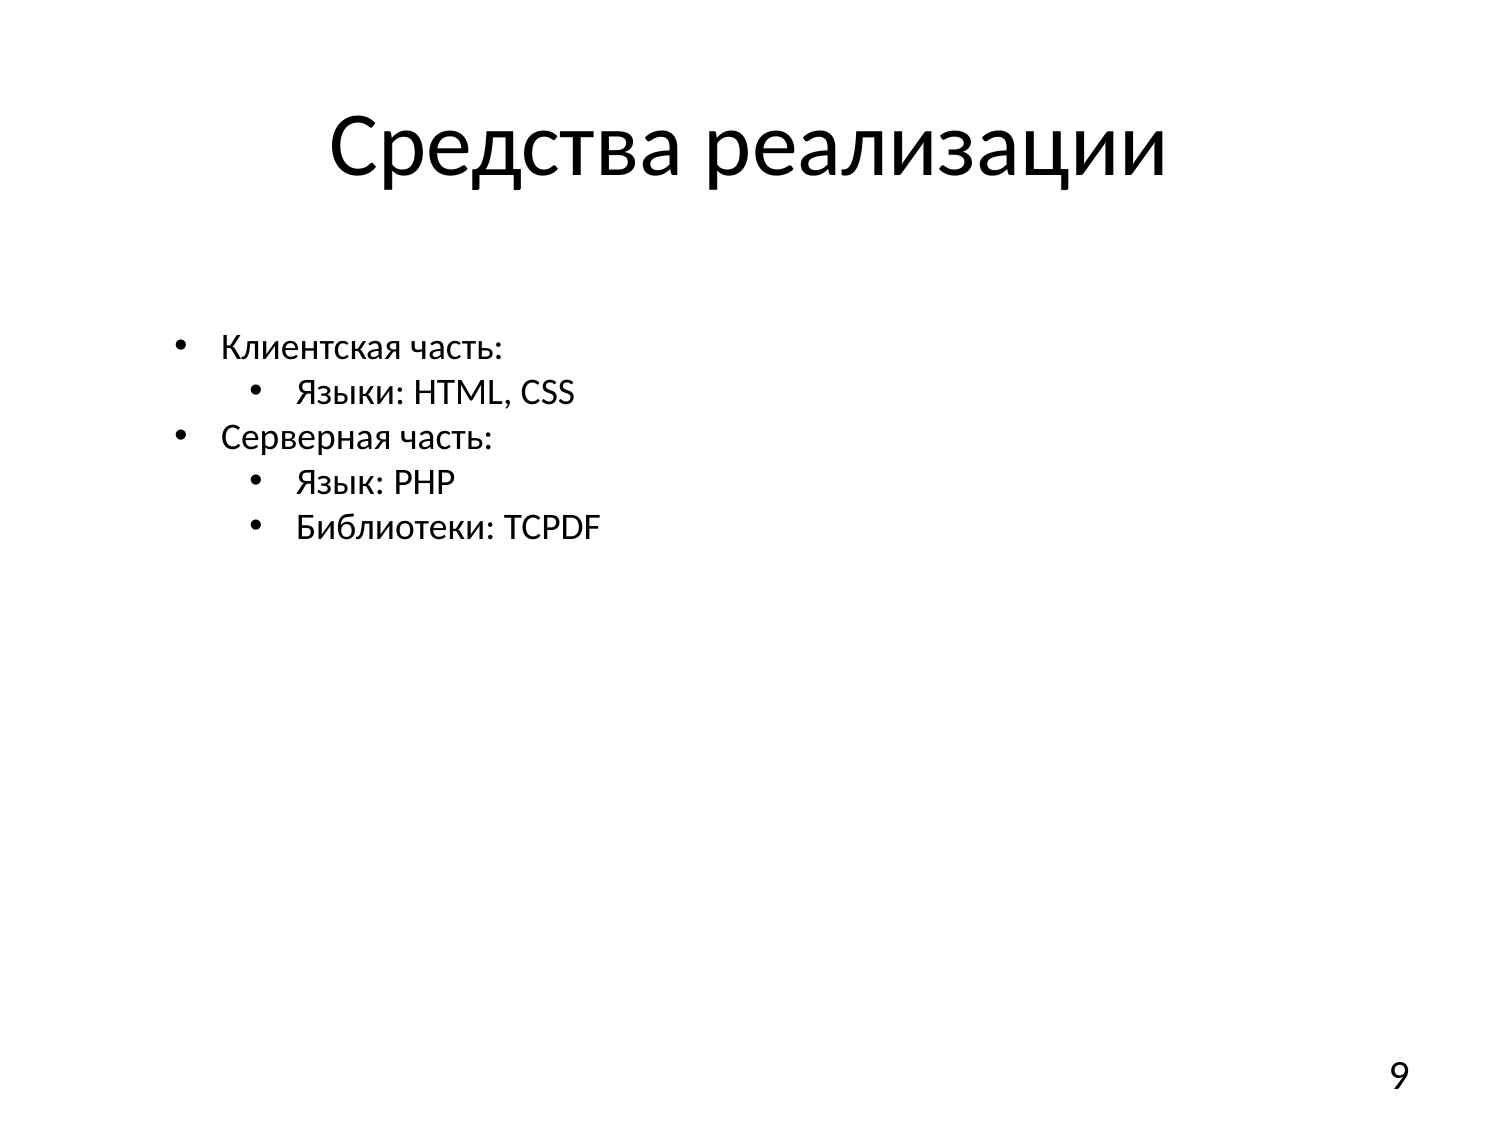

Средства реализации
Клиентская часть:
Языки: HTML, CSS
Серверная часть:
Язык: PHP
Библиотеки: TCPDF
9